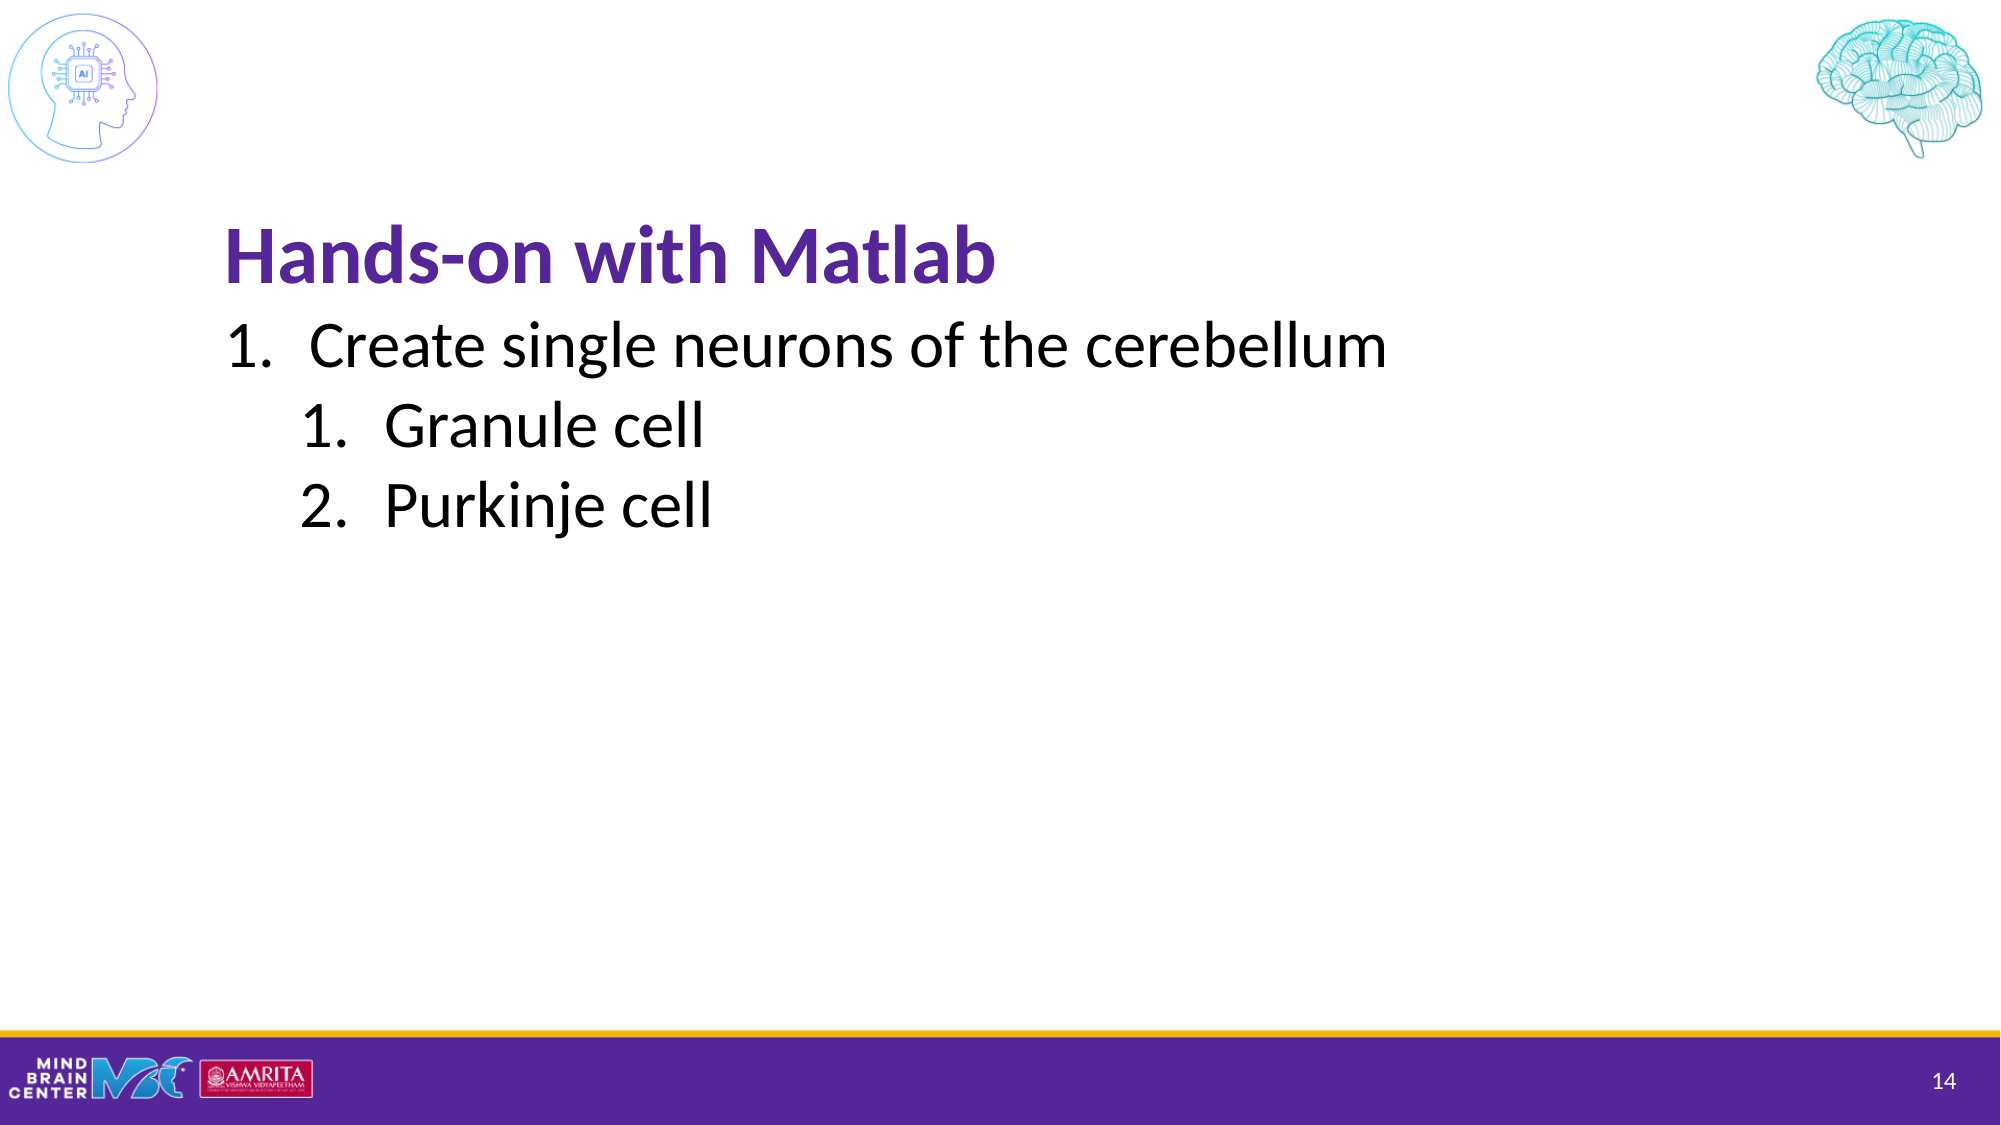

Hands-on with Matlab
Create single neurons of the cerebellum
Granule cell
Purkinje cell

14